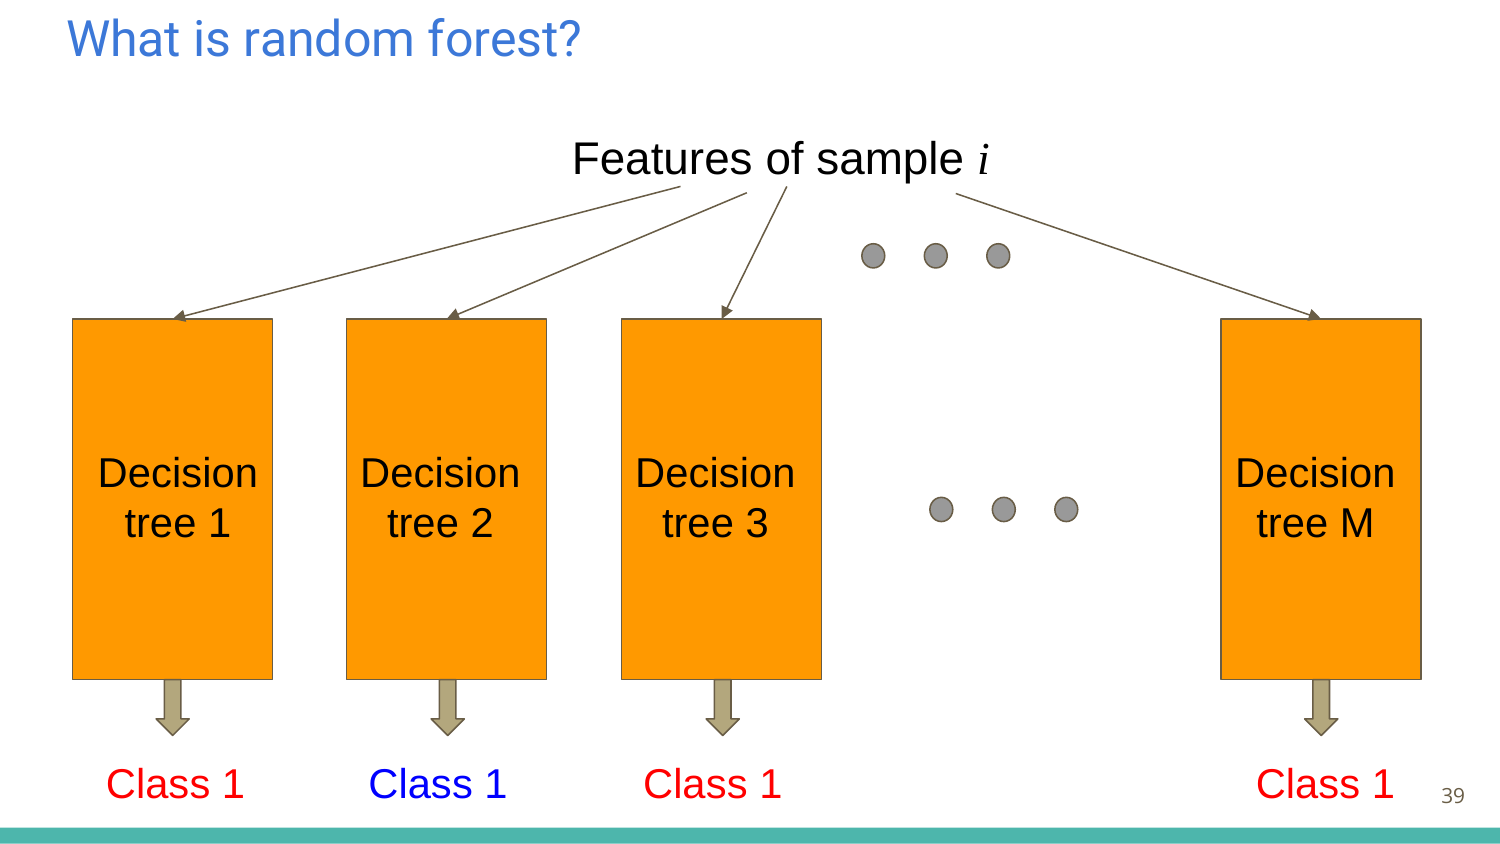

# What is random forest?
Features of sample i

Decision tree 1
Decision tree 2
Decision tree 3
Decision tree M

Class 1
Class 1
Class 1
Class 1
39